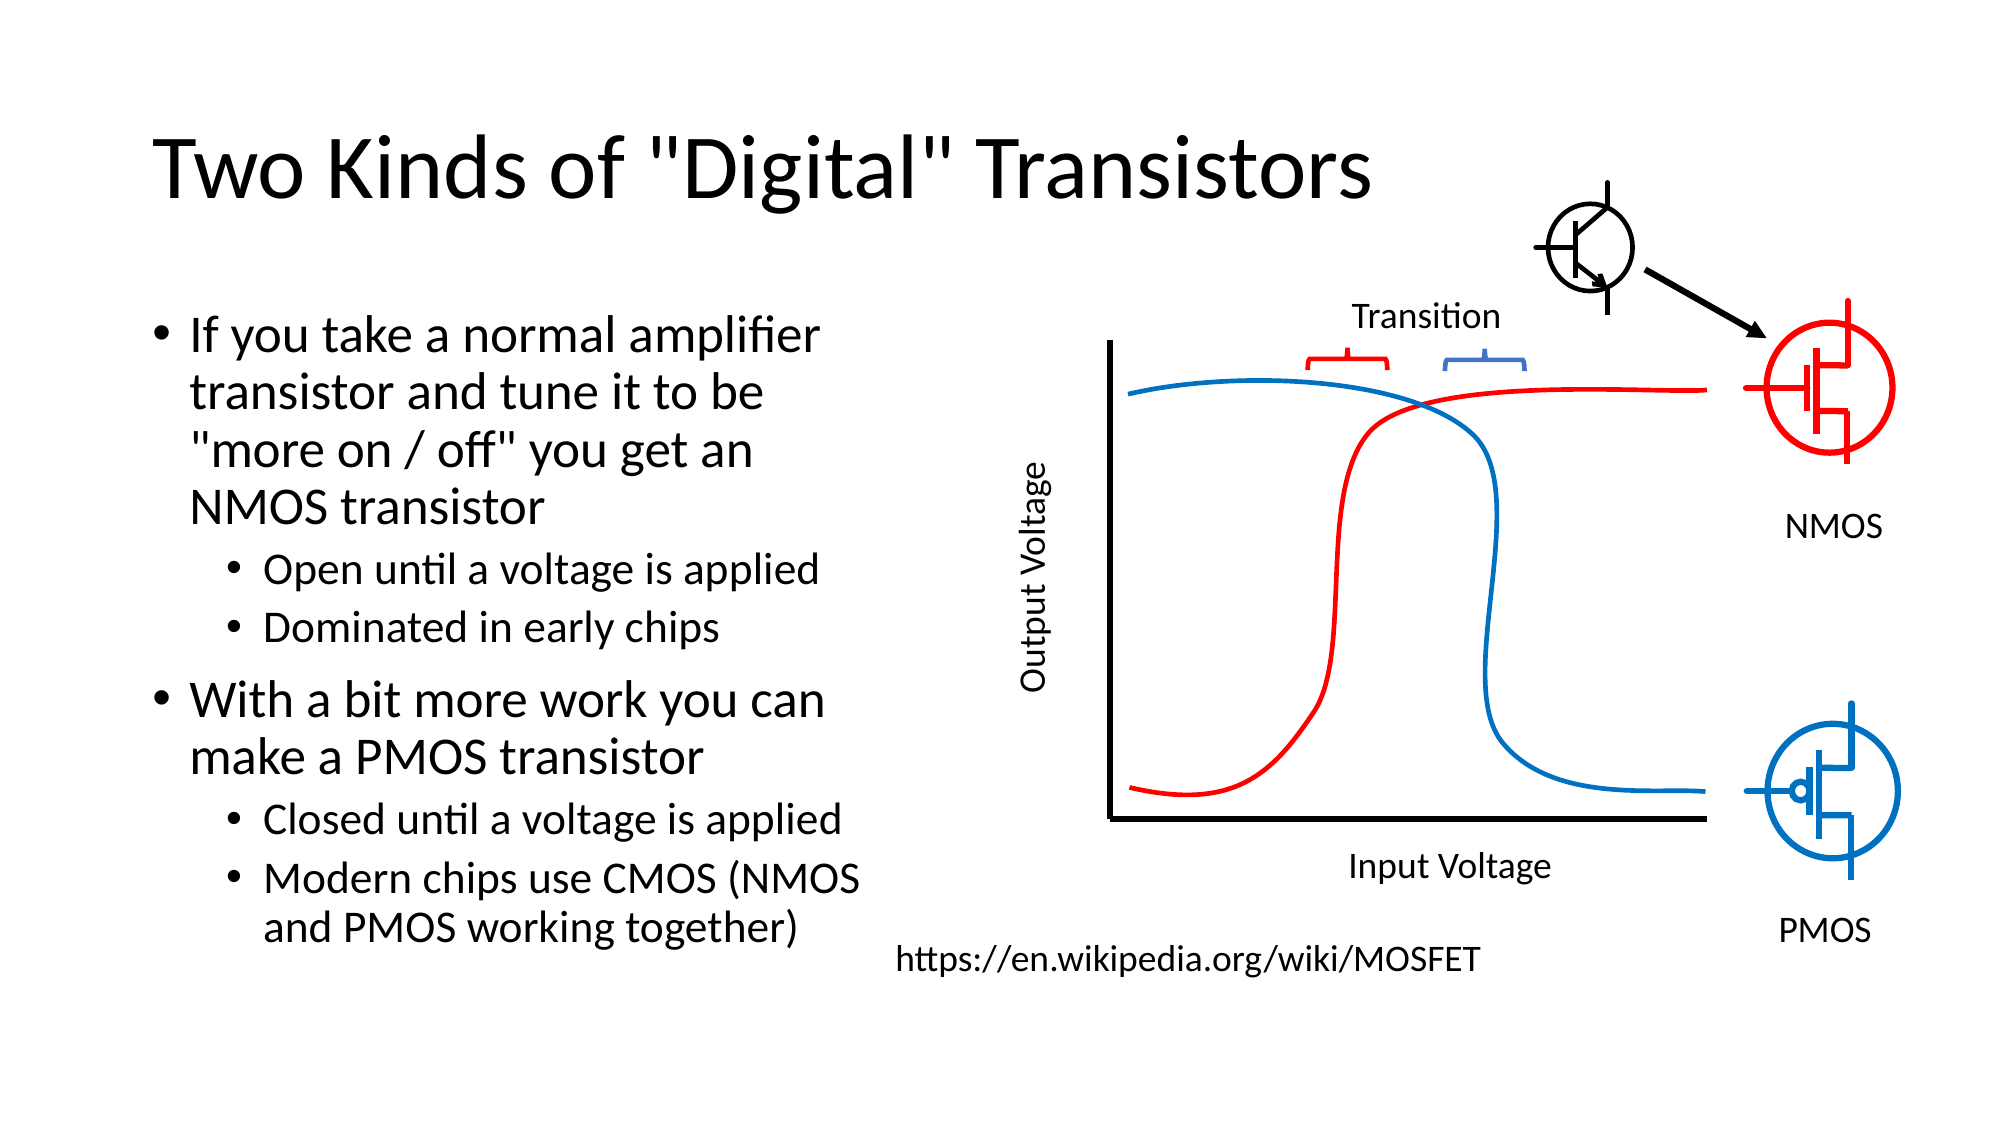

# Two Kinds of "Digital" Transistors

Transition
If you take a normal amplifier transistor and tune it to be "more on / off" you get an NMOS transistor
Open until a voltage is applied
Dominated in early chips
With a bit more work you can make a PMOS transistor
Closed until a voltage is applied
Modern chips use CMOS (NMOS and PMOS working together)

NMOS
Output Voltage

Input Voltage
PMOS
https://en.wikipedia.org/wiki/MOSFET